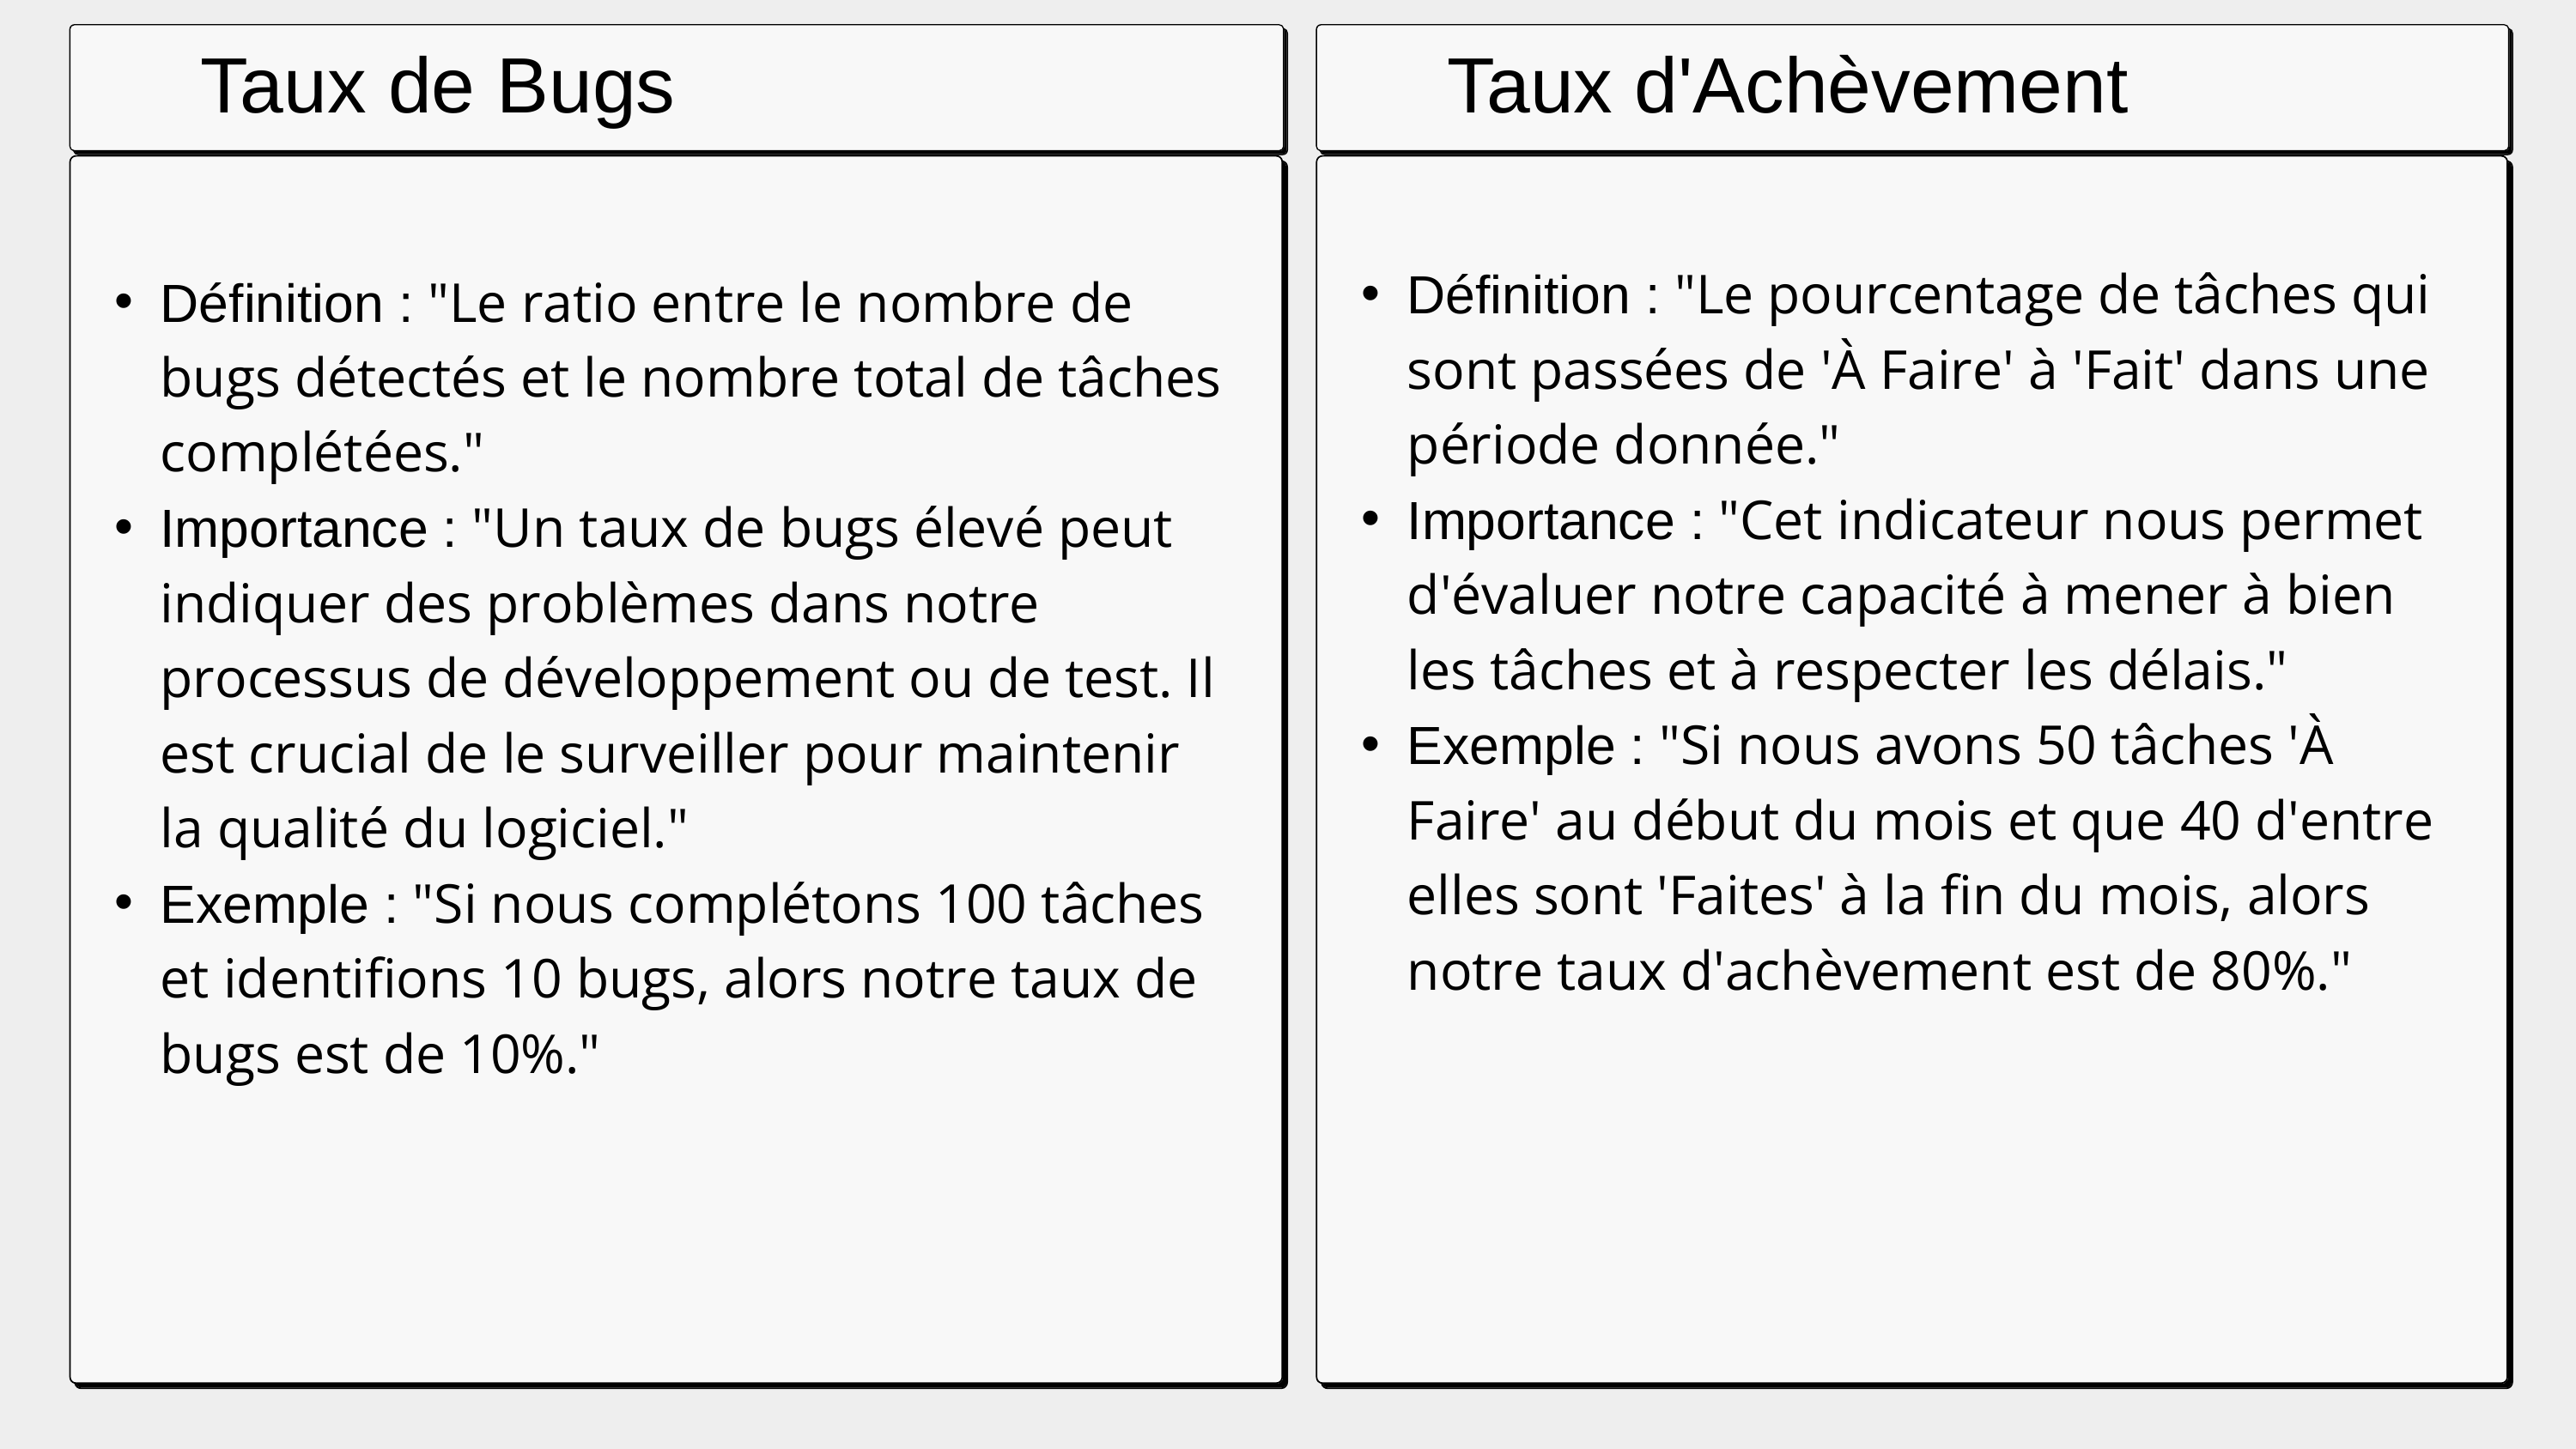

Taux de Bugs
Taux d'Achèvement

Définition : "Le pourcentage de tâches qui sont passées de 'À Faire' à 'Fait' dans une période donnée."
Importance : "Cet indicateur nous permet d'évaluer notre capacité à mener à bien les tâches et à respecter les délais."
Exemple : "Si nous avons 50 tâches 'À Faire' au début du mois et que 40 d'entre elles sont 'Faites' à la fin du mois, alors notre taux d'achèvement est de 80%."

Définition : "Le ratio entre le nombre de bugs détectés et le nombre total de tâches complétées."
Importance : "Un taux de bugs élevé peut indiquer des problèmes dans notre processus de développement ou de test. Il est crucial de le surveiller pour maintenir la qualité du logiciel."
Exemple : "Si nous complétons 100 tâches et identifions 10 bugs, alors notre taux de bugs est de 10%."